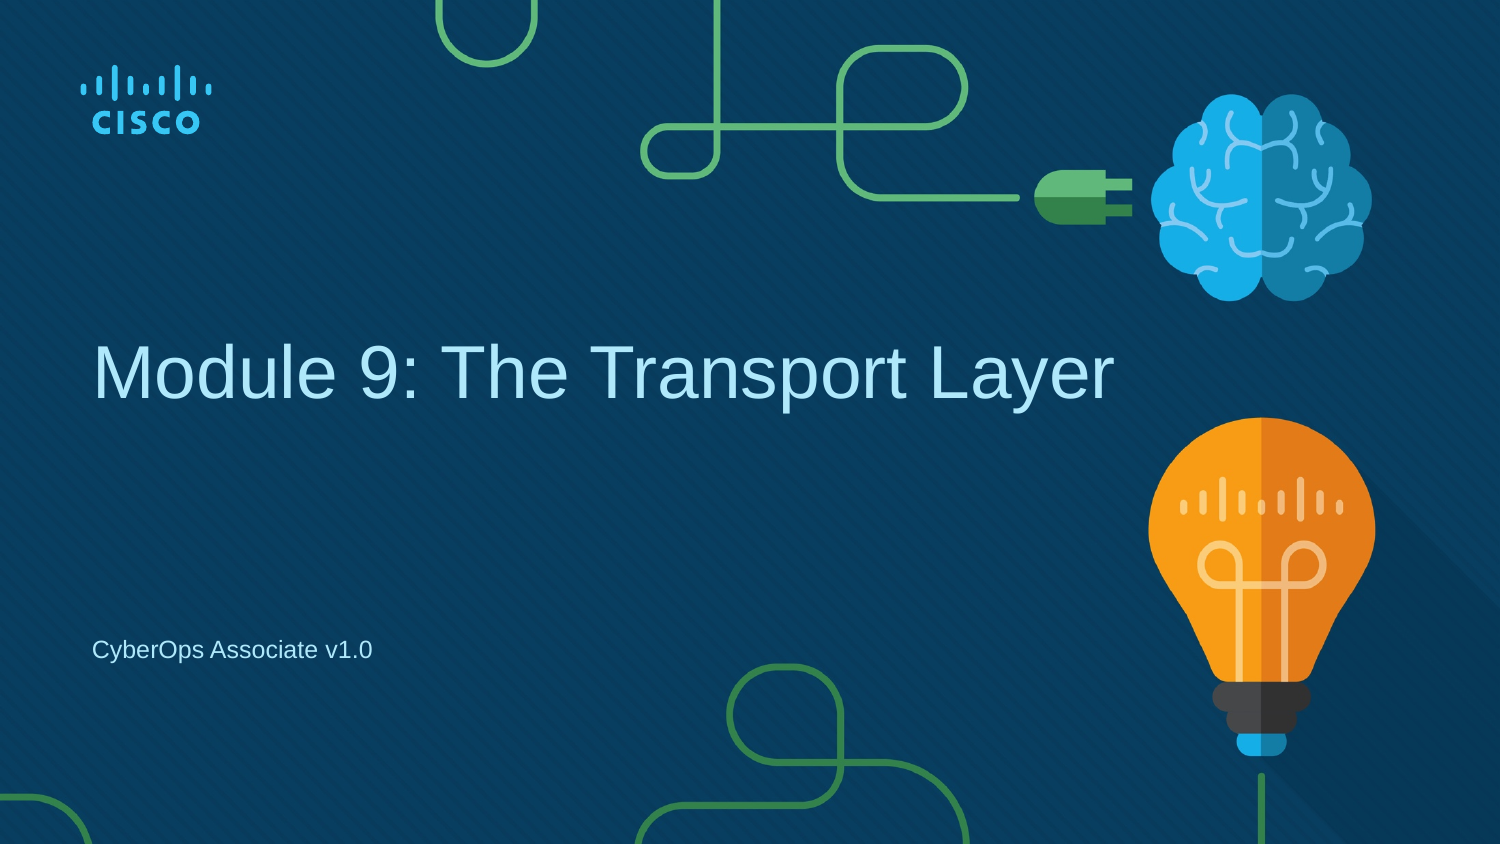

Module 9: The Transport Layer
CyberOps Associate v1.0